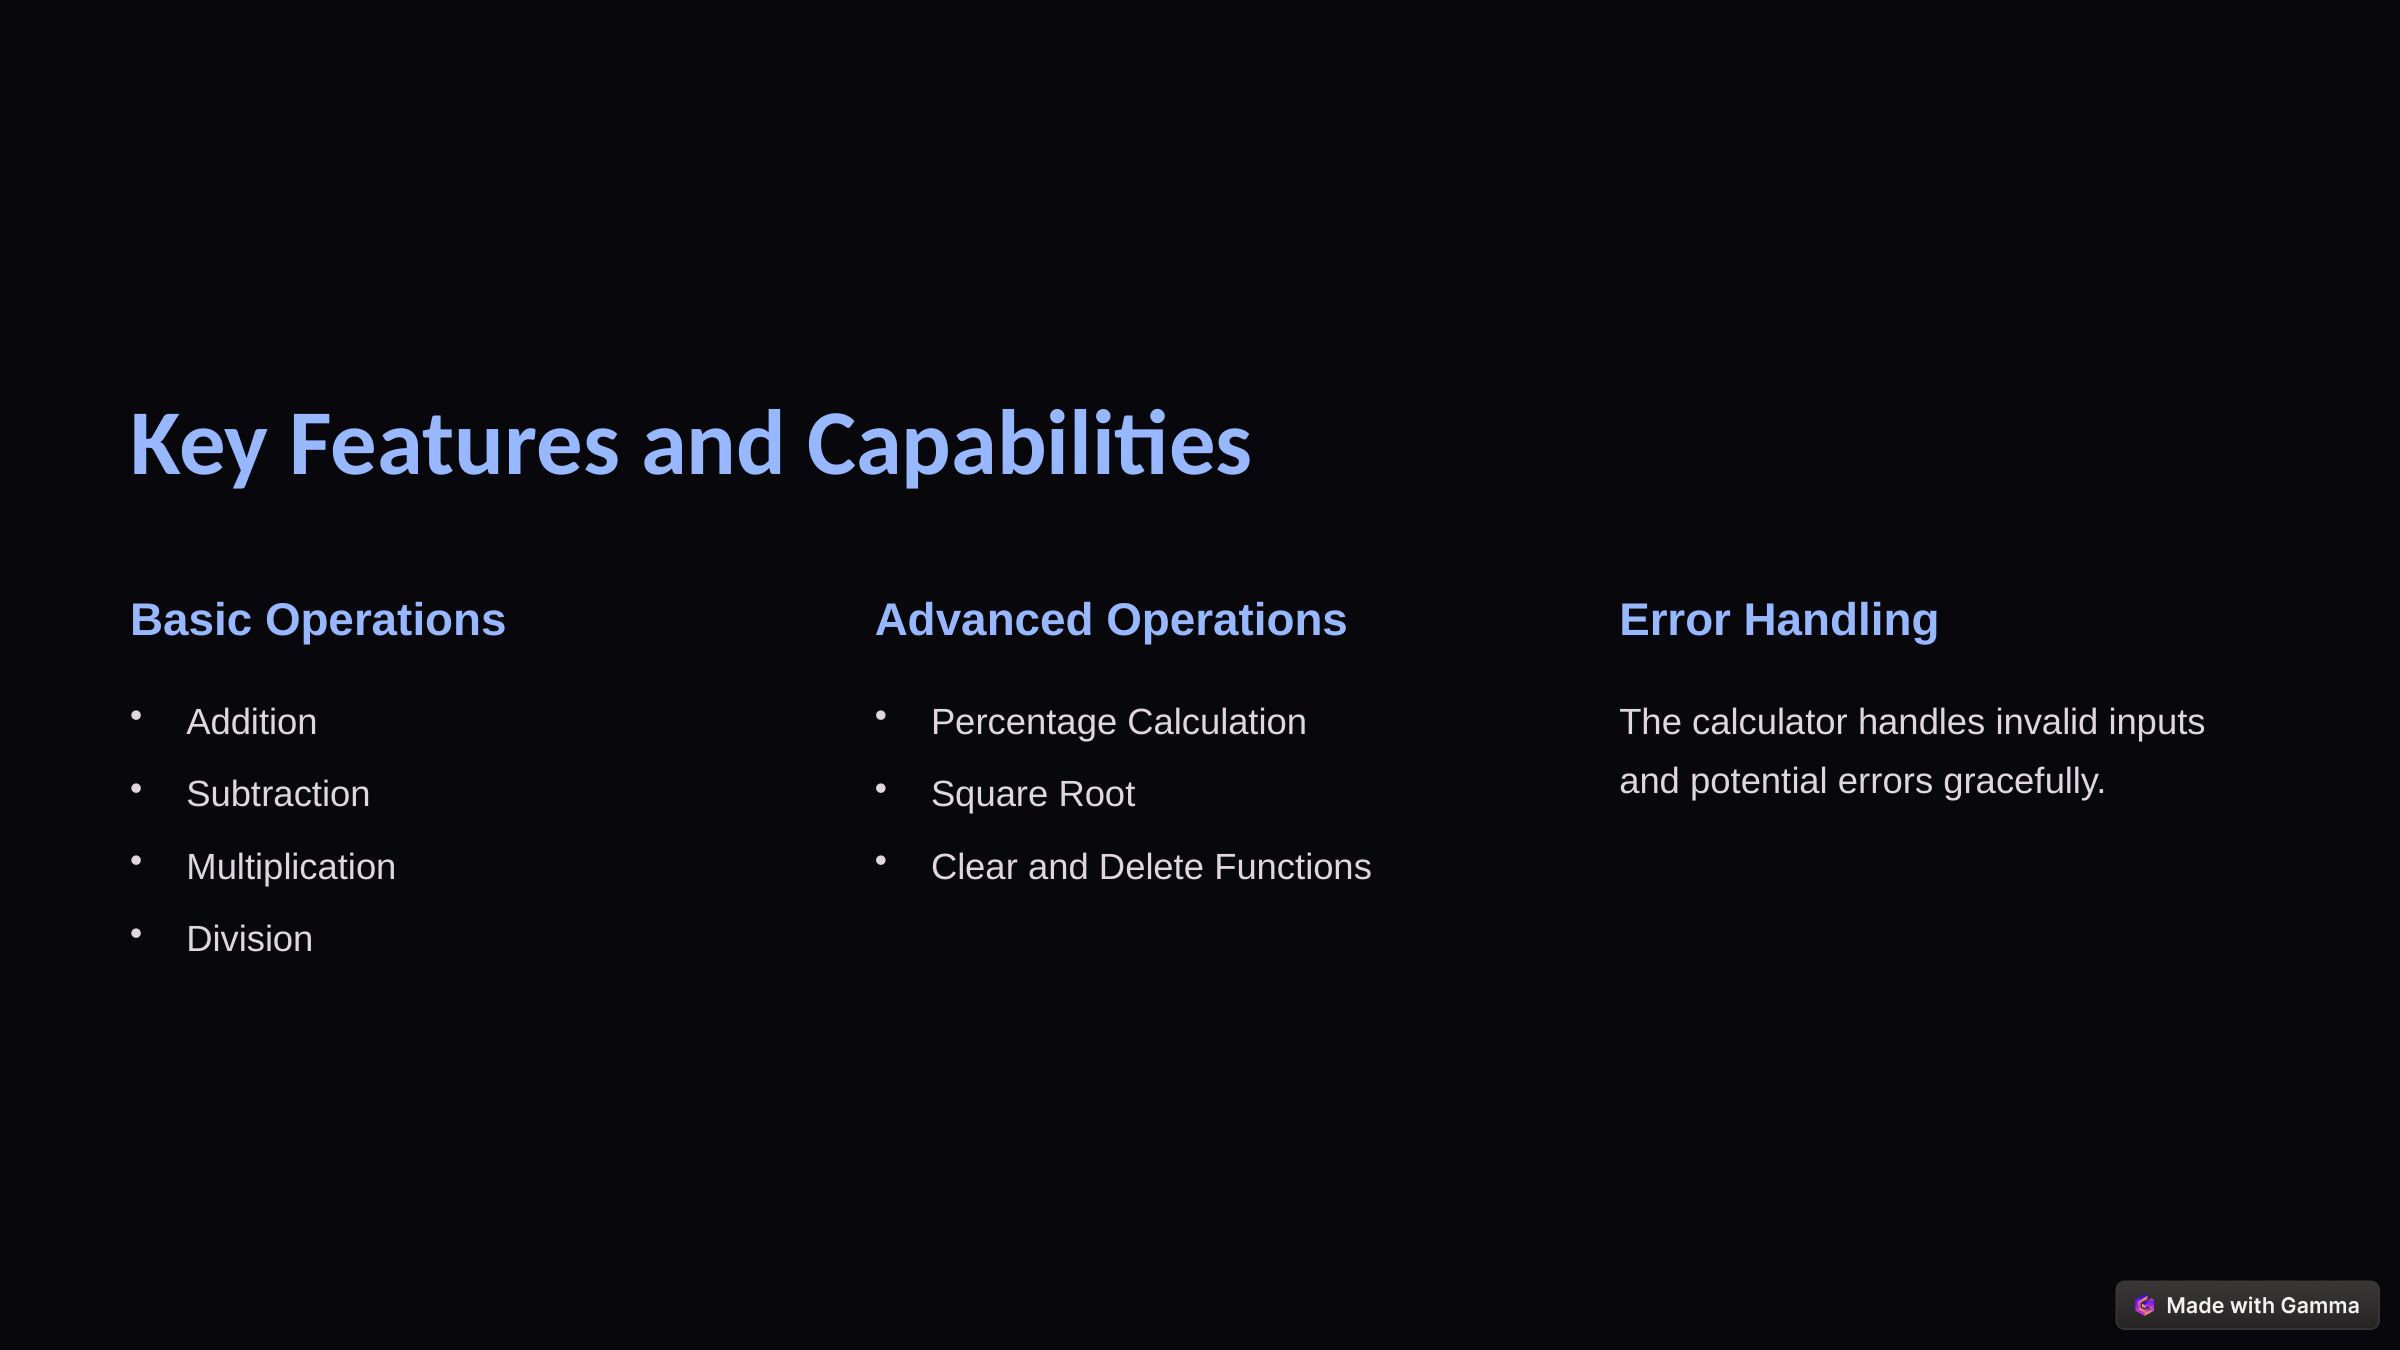

Key Features and Capabilities
Basic Operations
Advanced Operations
Error Handling
Addition
Percentage Calculation
The calculator handles invalid inputs and potential errors gracefully.
Subtraction
Square Root
Multiplication
Clear and Delete Functions
Division